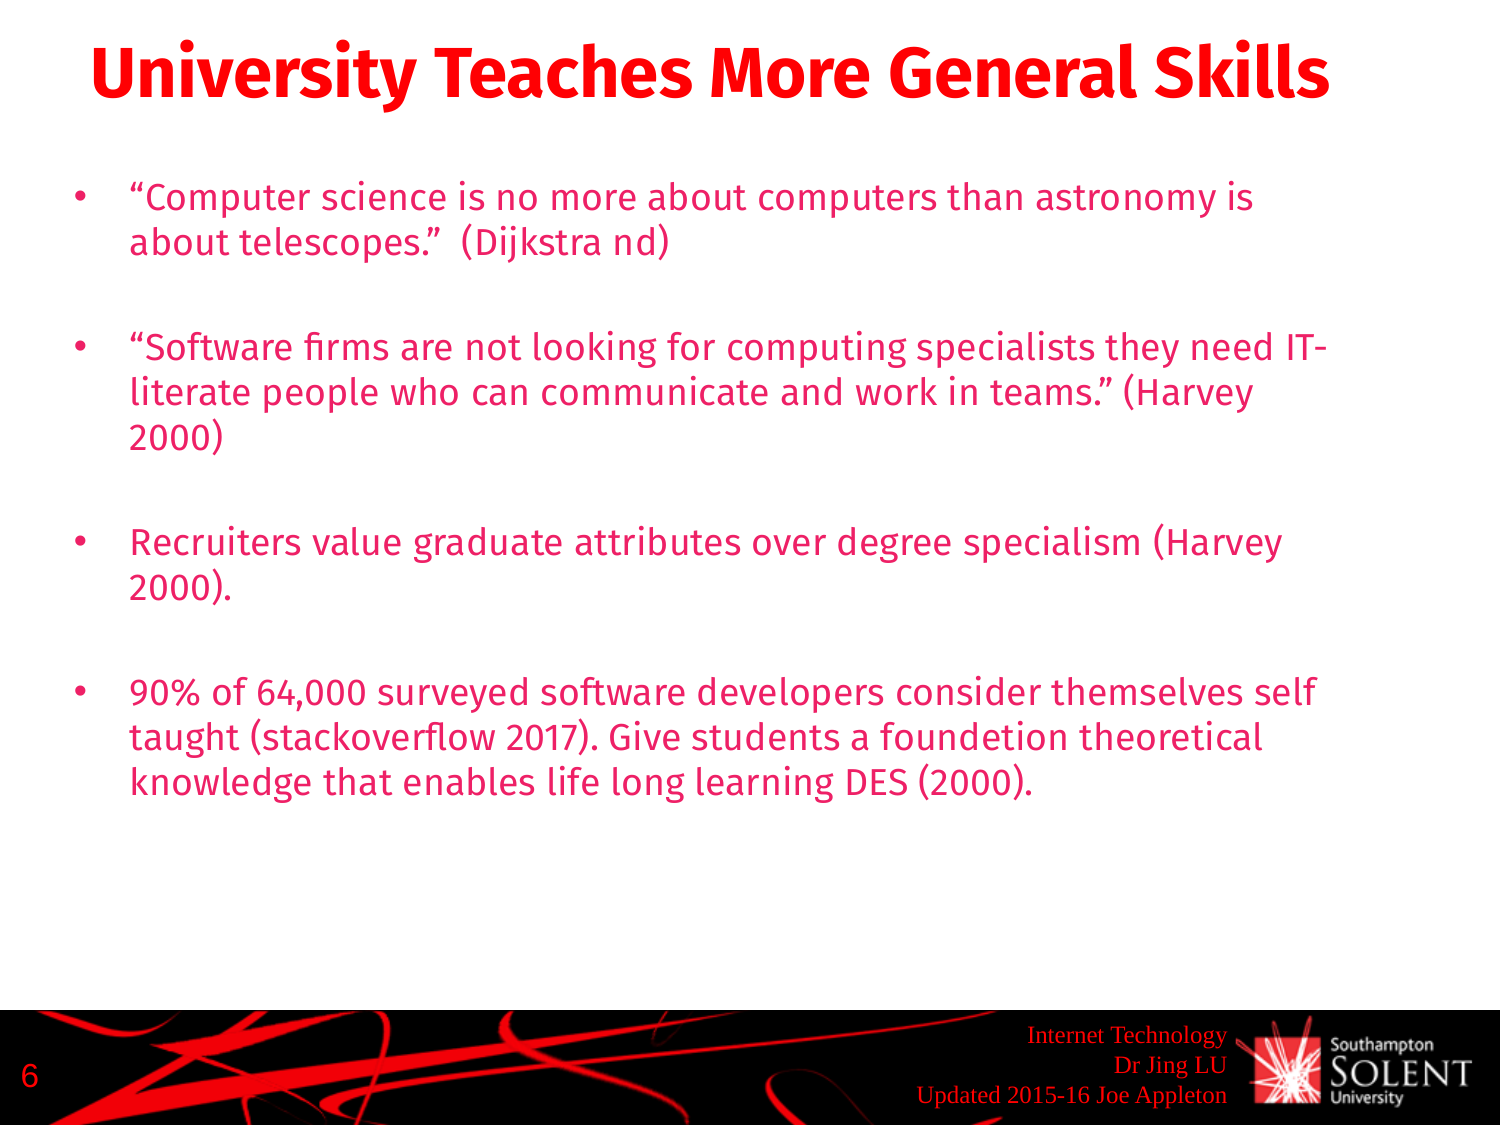

# University Teaches More General Skills
“Computer science is no more about computers than astronomy is about telescopes.”  (Dijkstra nd)

“Software firms are not looking for computing specialists they need IT-literate people who can communicate and work in teams.” (Harvey 2000)

Recruiters value graduate attributes over degree specialism (Harvey 2000).

90% of 64,000 surveyed software developers consider themselves self taught (stackoverflow 2017). Give students a foundetion theoretical knowledge that enables life long learning DES (2000).